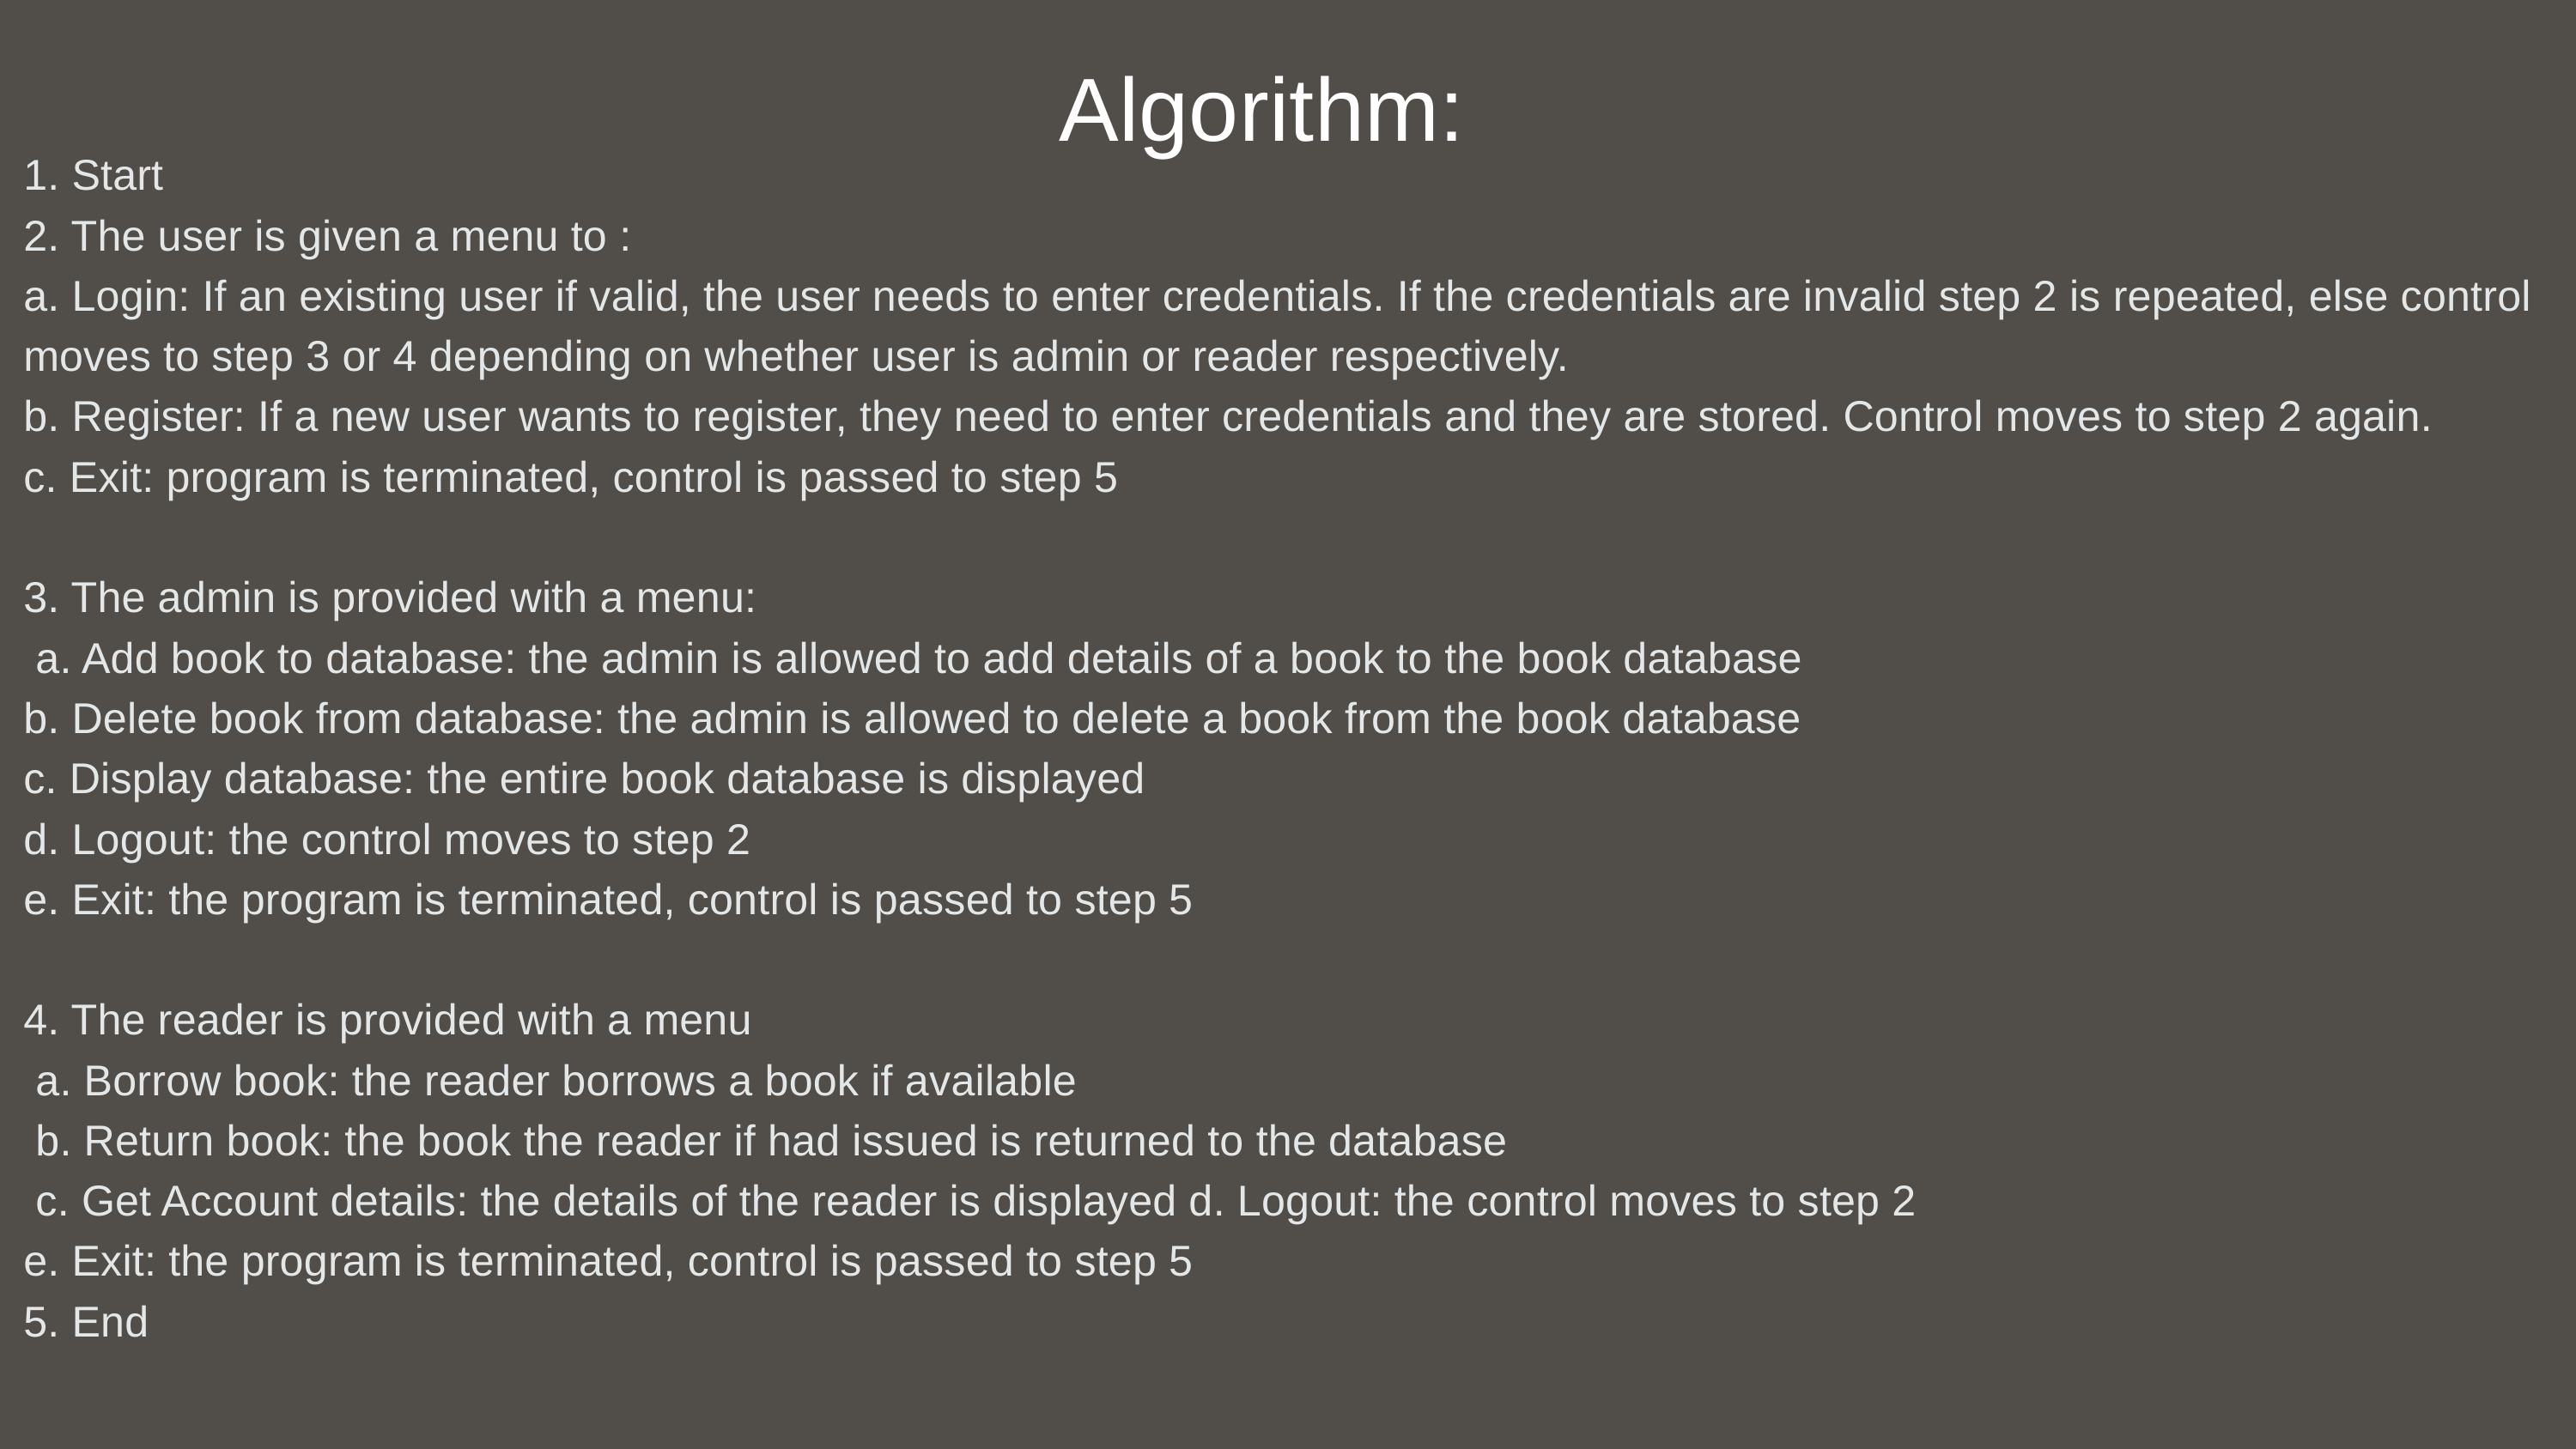

Algorithm:
1. Start
2. The user is given a menu to :
a. Login: If an existing user if valid, the user needs to enter credentials. If the credentials are invalid step 2 is repeated, else control moves to step 3 or 4 depending on whether user is admin or reader respectively.
b. Register: If a new user wants to register, they need to enter credentials and they are stored. Control moves to step 2 again.
c. Exit: program is terminated, control is passed to step 5

3. The admin is provided with a menu:
 a. Add book to database: the admin is allowed to add details of a book to the book database
b. Delete book from database: the admin is allowed to delete a book from the book database
c. Display database: the entire book database is displayed
d. Logout: the control moves to step 2
e. Exit: the program is terminated, control is passed to step 5

4. The reader is provided with a menu
 a. Borrow book: the reader borrows a book if available
 b. Return book: the book the reader if had issued is returned to the database
 c. Get Account details: the details of the reader is displayed d. Logout: the control moves to step 2
e. Exit: the program is terminated, control is passed to step 5
5. End